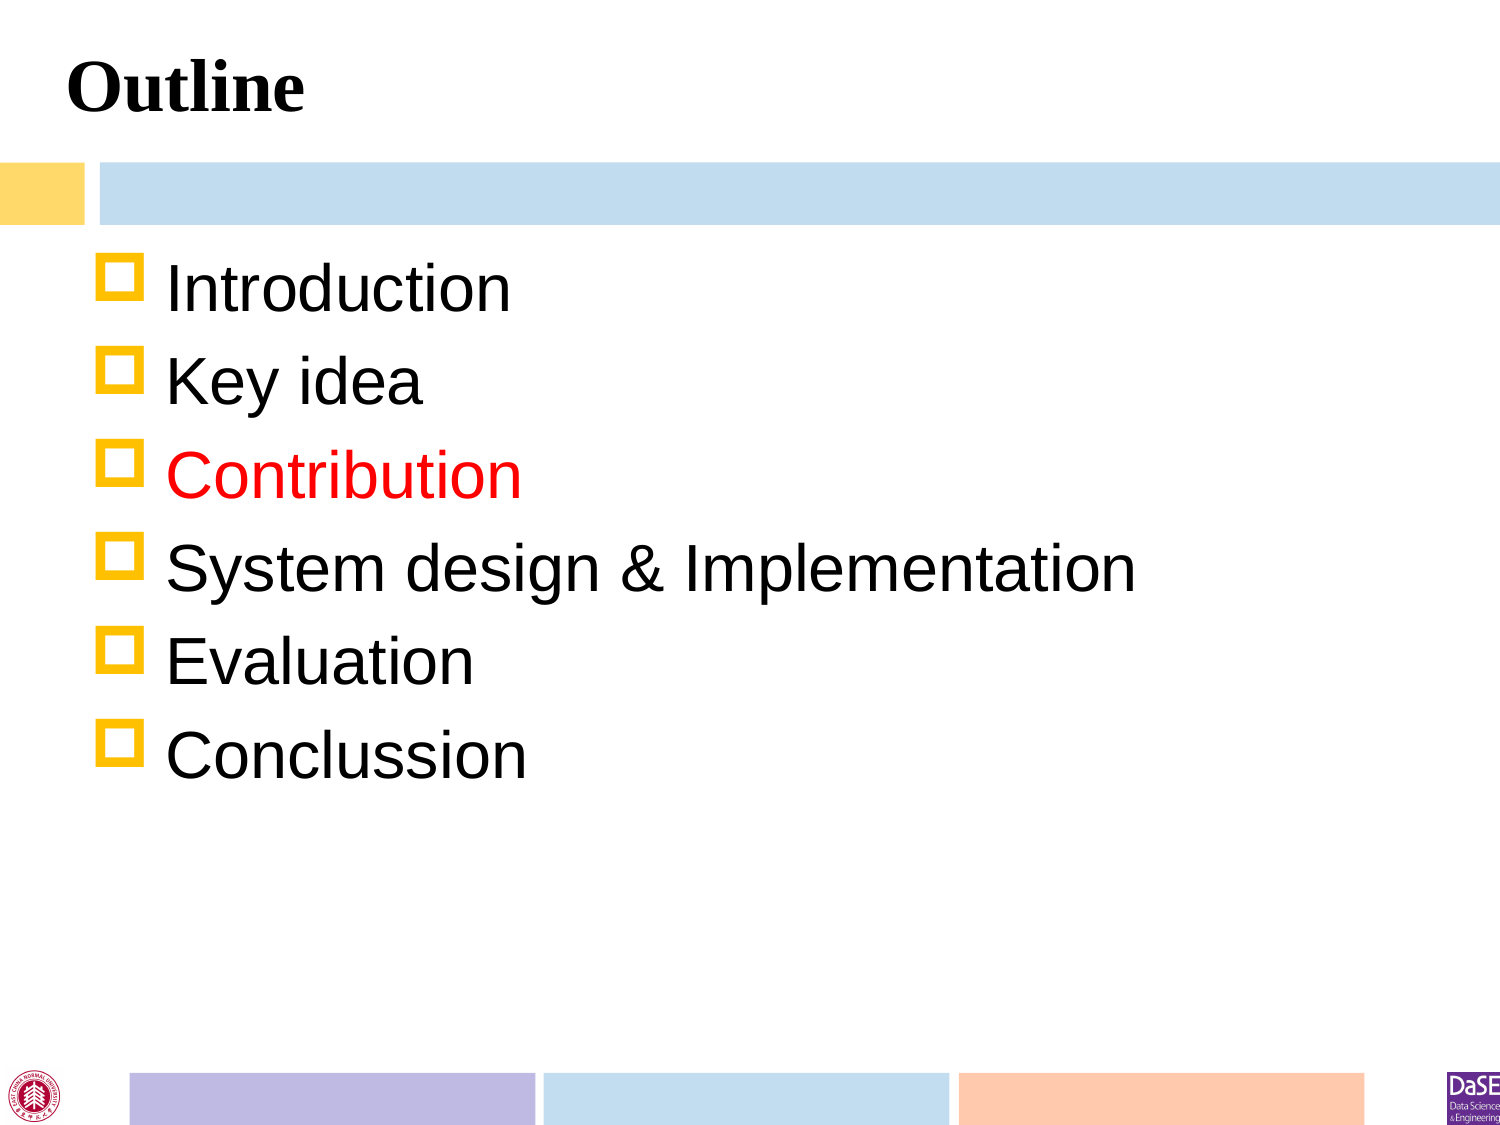

# Outline
8
Introduction
Key idea
Contribution
System design & Implementation
Evaluation
Conclussion